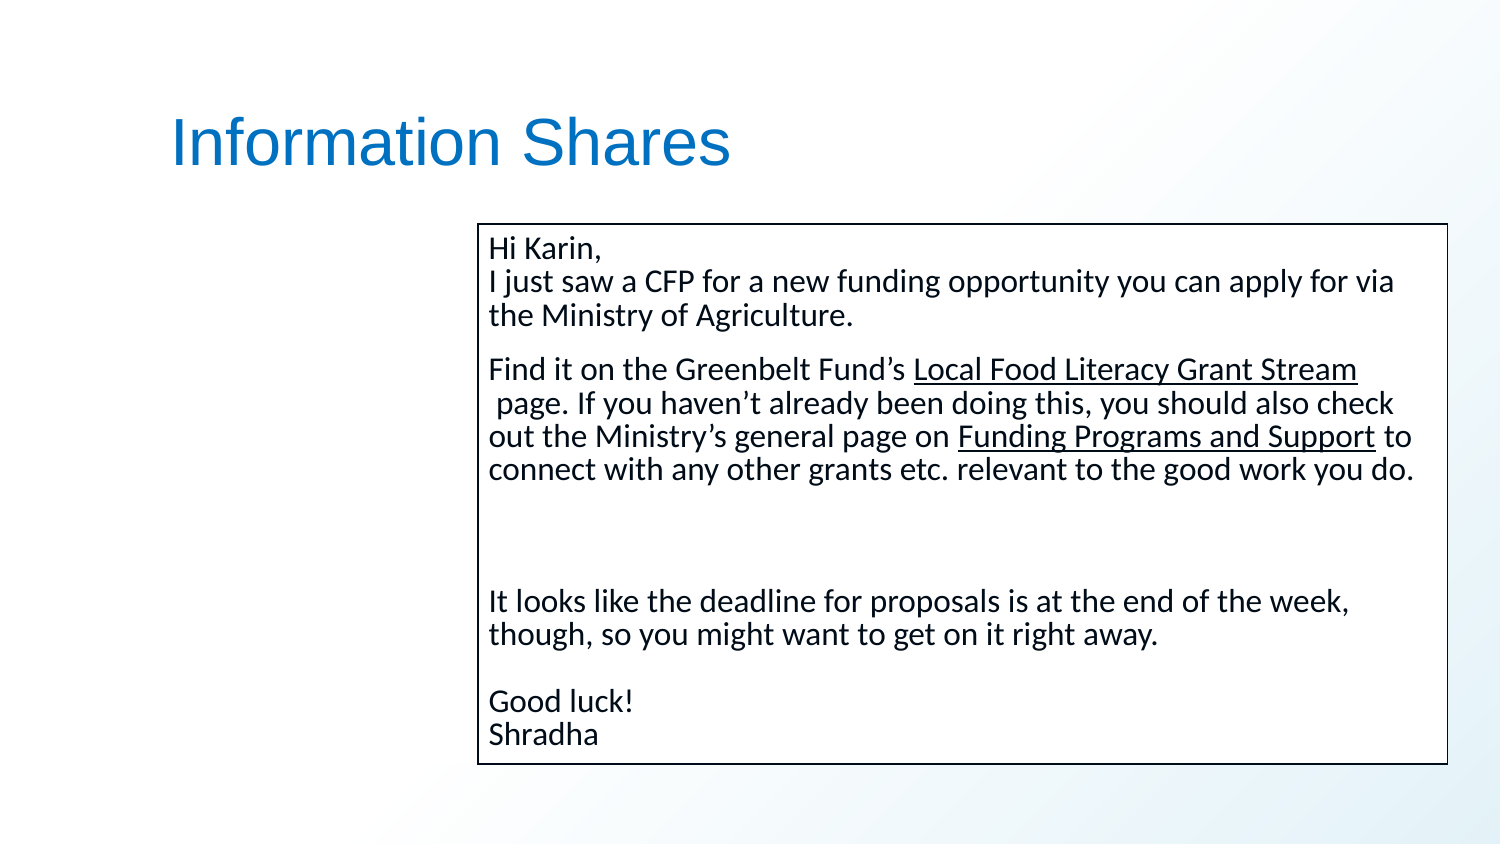

# Information Shares
|  |  | Hi Karin, I just saw a CFP for a new funding opportunity you can apply for via the Ministry of Agriculture. |
| --- | --- | --- |
|  |  | Find it on the Greenbelt Fund’s Local Food Literacy Grant Stream page. If you haven’t already been doing this, you should also check out the Ministry’s general page on Funding Programs and Support to connect with any other grants etc. relevant to the good work you do. |
|  |  | It looks like the deadline for proposals is at the end of the week, though, so you might want to get on it right away. Good luck! Shradha |
11